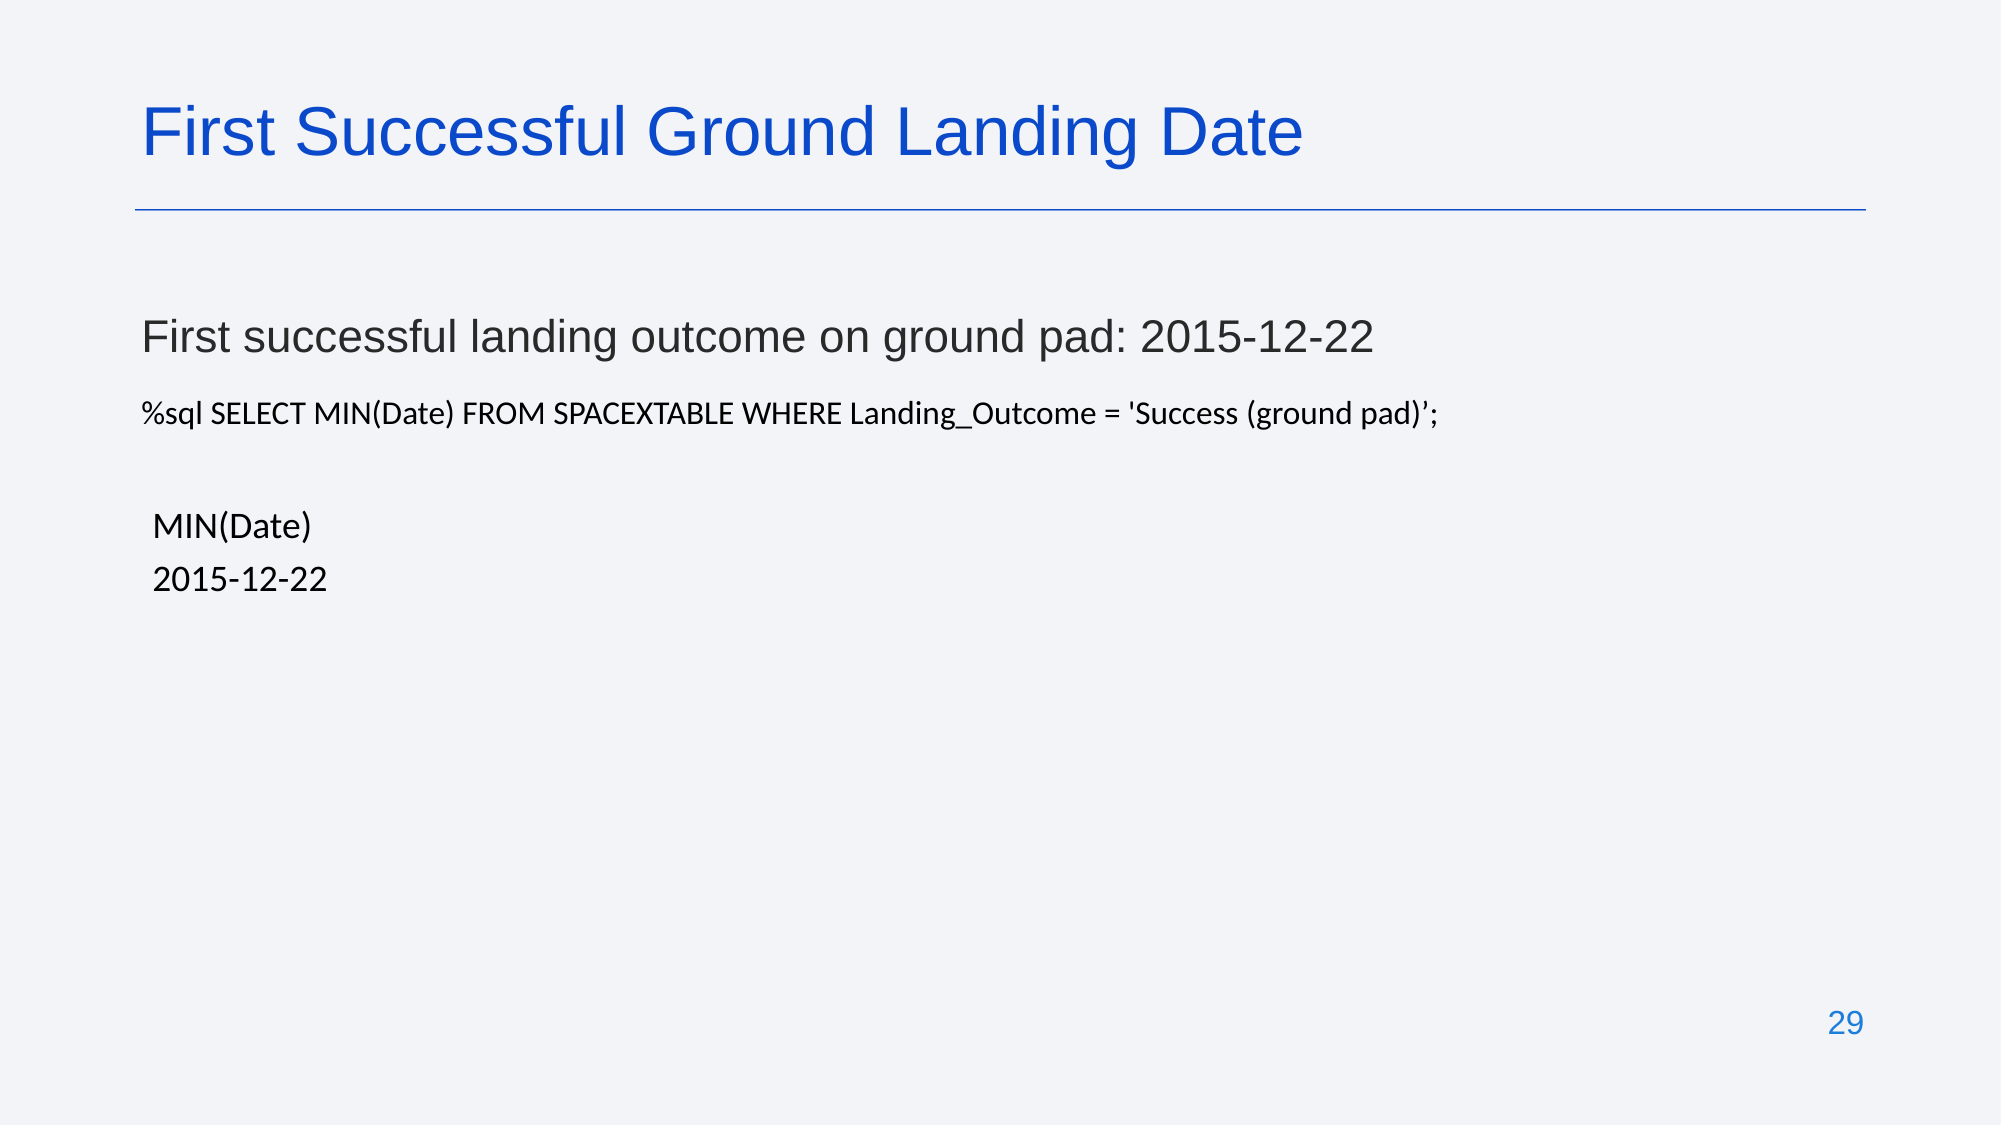

First Successful Ground Landing Date
First successful landing outcome on ground pad: 2015-12-22
%sql SELECT MIN(Date) FROM SPACEXTABLE WHERE Landing_Outcome = 'Success (ground pad)’;

| MIN(Date) |
| --- |
| 2015-12-22 |
29